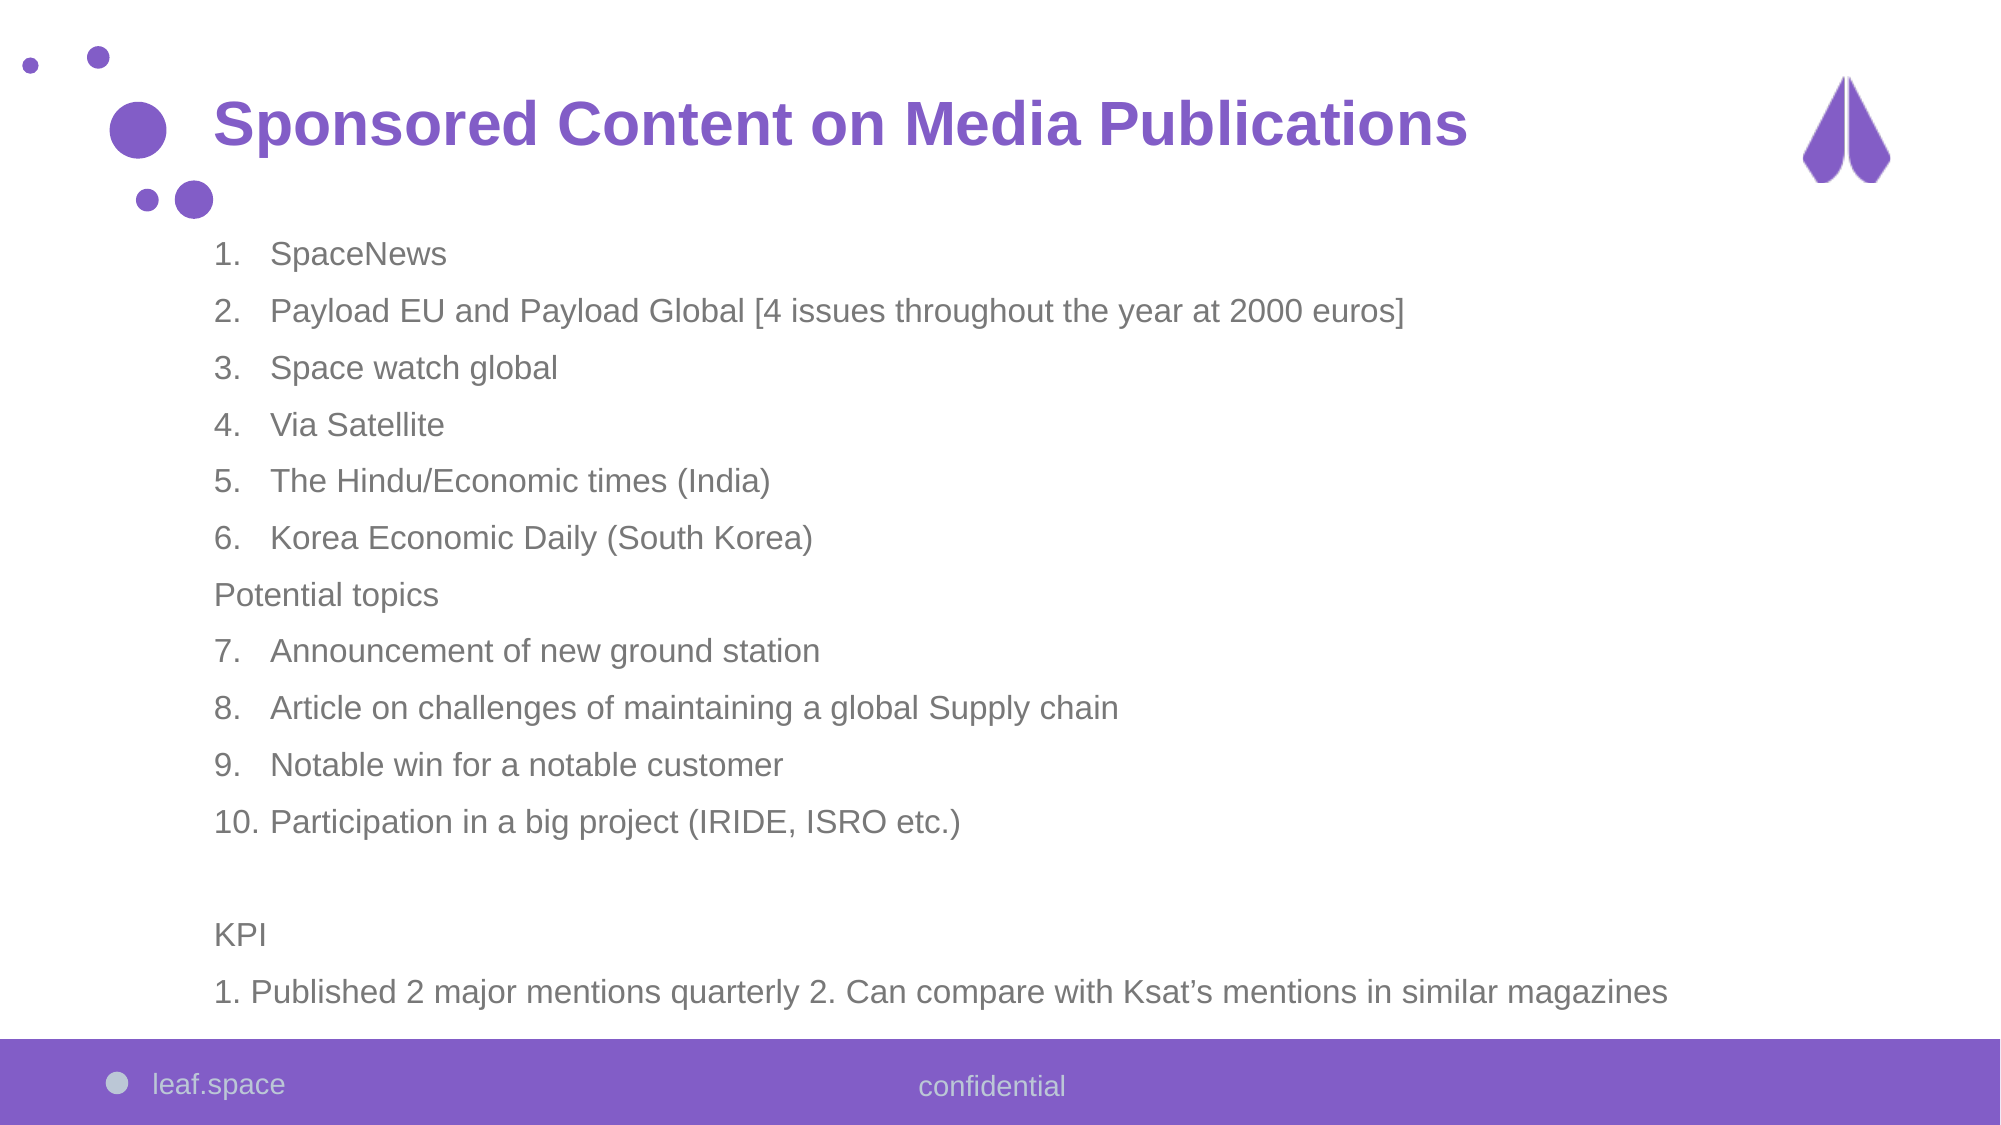

# Sponsored Content on Media Publications
SpaceNews
Payload EU and Payload Global [4 issues throughout the year at 2000 euros]
Space watch global
Via Satellite
The Hindu/Economic times (India)
Korea Economic Daily (South Korea)
Potential topics
Announcement of new ground station
Article on challenges of maintaining a global Supply chain
Notable win for a notable customer
Participation in a big project (IRIDE, ISRO etc.)

KPI
1. Published 2 major mentions quarterly 2. Can compare with Ksat’s mentions in similar magazines